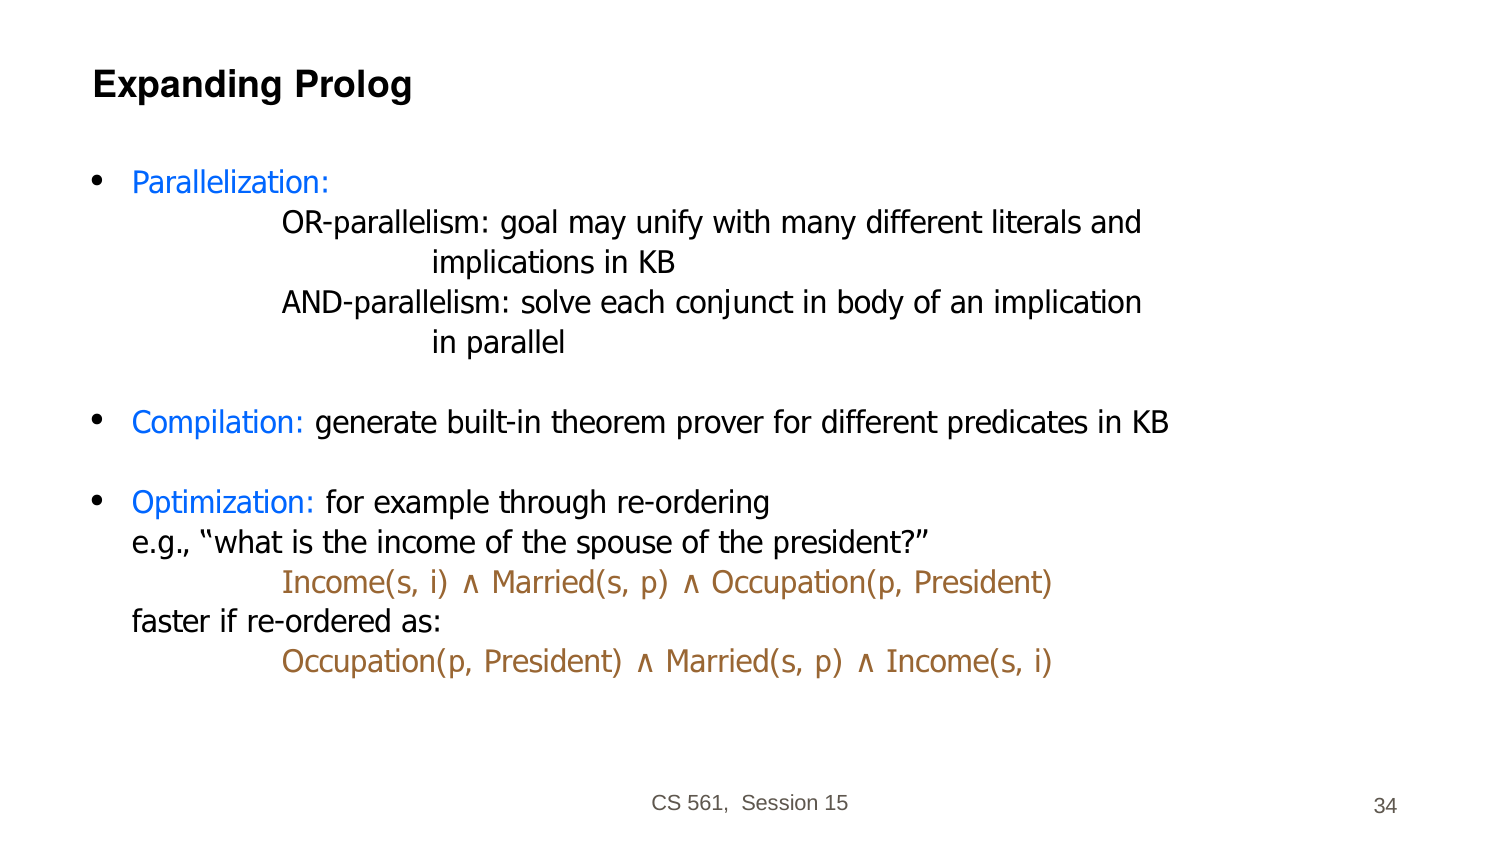

# Expanding Prolog
Parallelization:
		OR-parallelism: goal may unify with many different literals and
 			implications in KB
		AND-parallelism: solve each conjunct in body of an implication
			in parallel

Compilation: generate built-in theorem prover for different predicates in KB

Optimization: for example through re-ordering
	e.g., “what is the income of the spouse of the president?”
		Income(s, i) ∧ Married(s, p) ∧ Occupation(p, President)
	faster if re-ordered as:
		Occupation(p, President) ∧ Married(s, p) ∧ Income(s, i)
CS 561,  Session 15
34